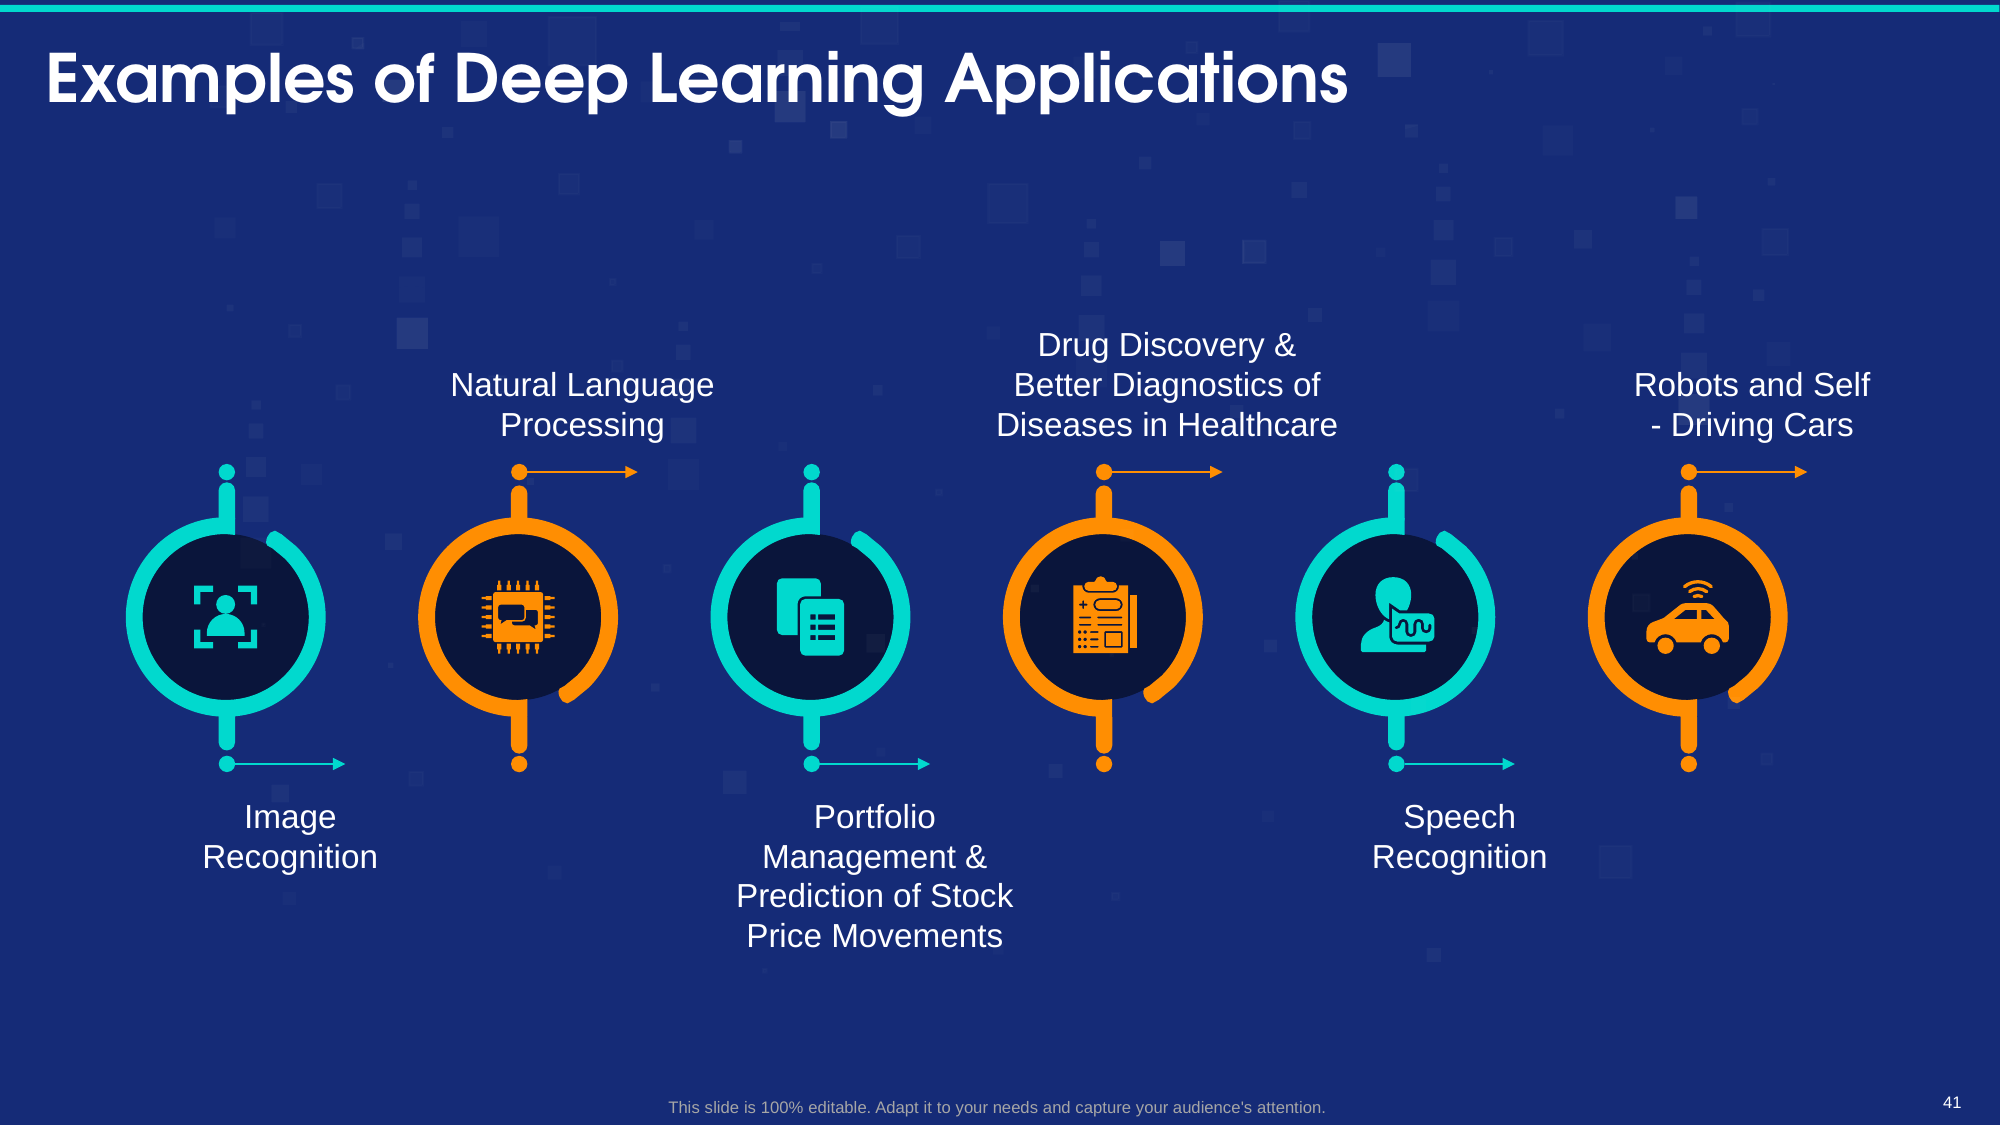

# Examples of Deep Learning Applications
Drug Discovery & Better Diagnostics of Diseases in Healthcare
Natural Language Processing
Robots and Self - Driving Cars

Image Recognition
Portfolio Management & Prediction of Stock Price Movements
Speech
Recognition
This slide is 100% editable. Adapt it to your needs and capture your audience's attention.
41